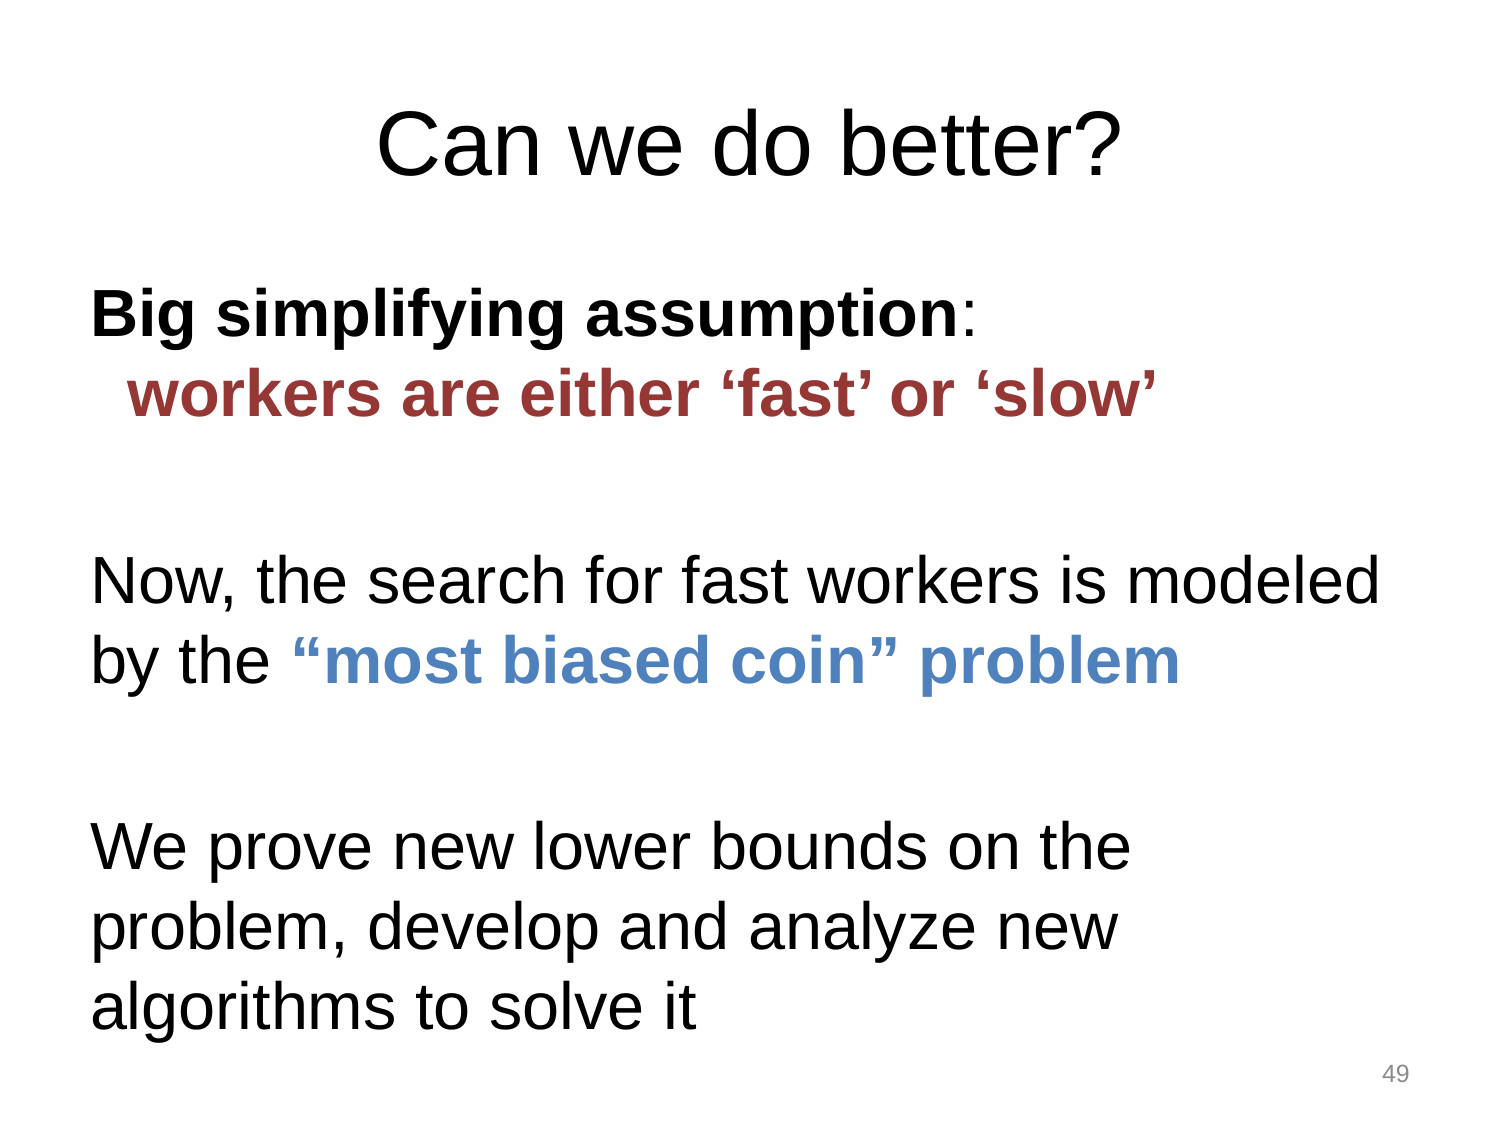

# Can we do better?
Big simplifying assumption:                          workers are either ‘fast’ or ‘slow’

Now, the search for fast workers is modeled by the “most biased coin” problem

We prove new lower bounds on the problem, develop and analyze new algorithms to solve it
49